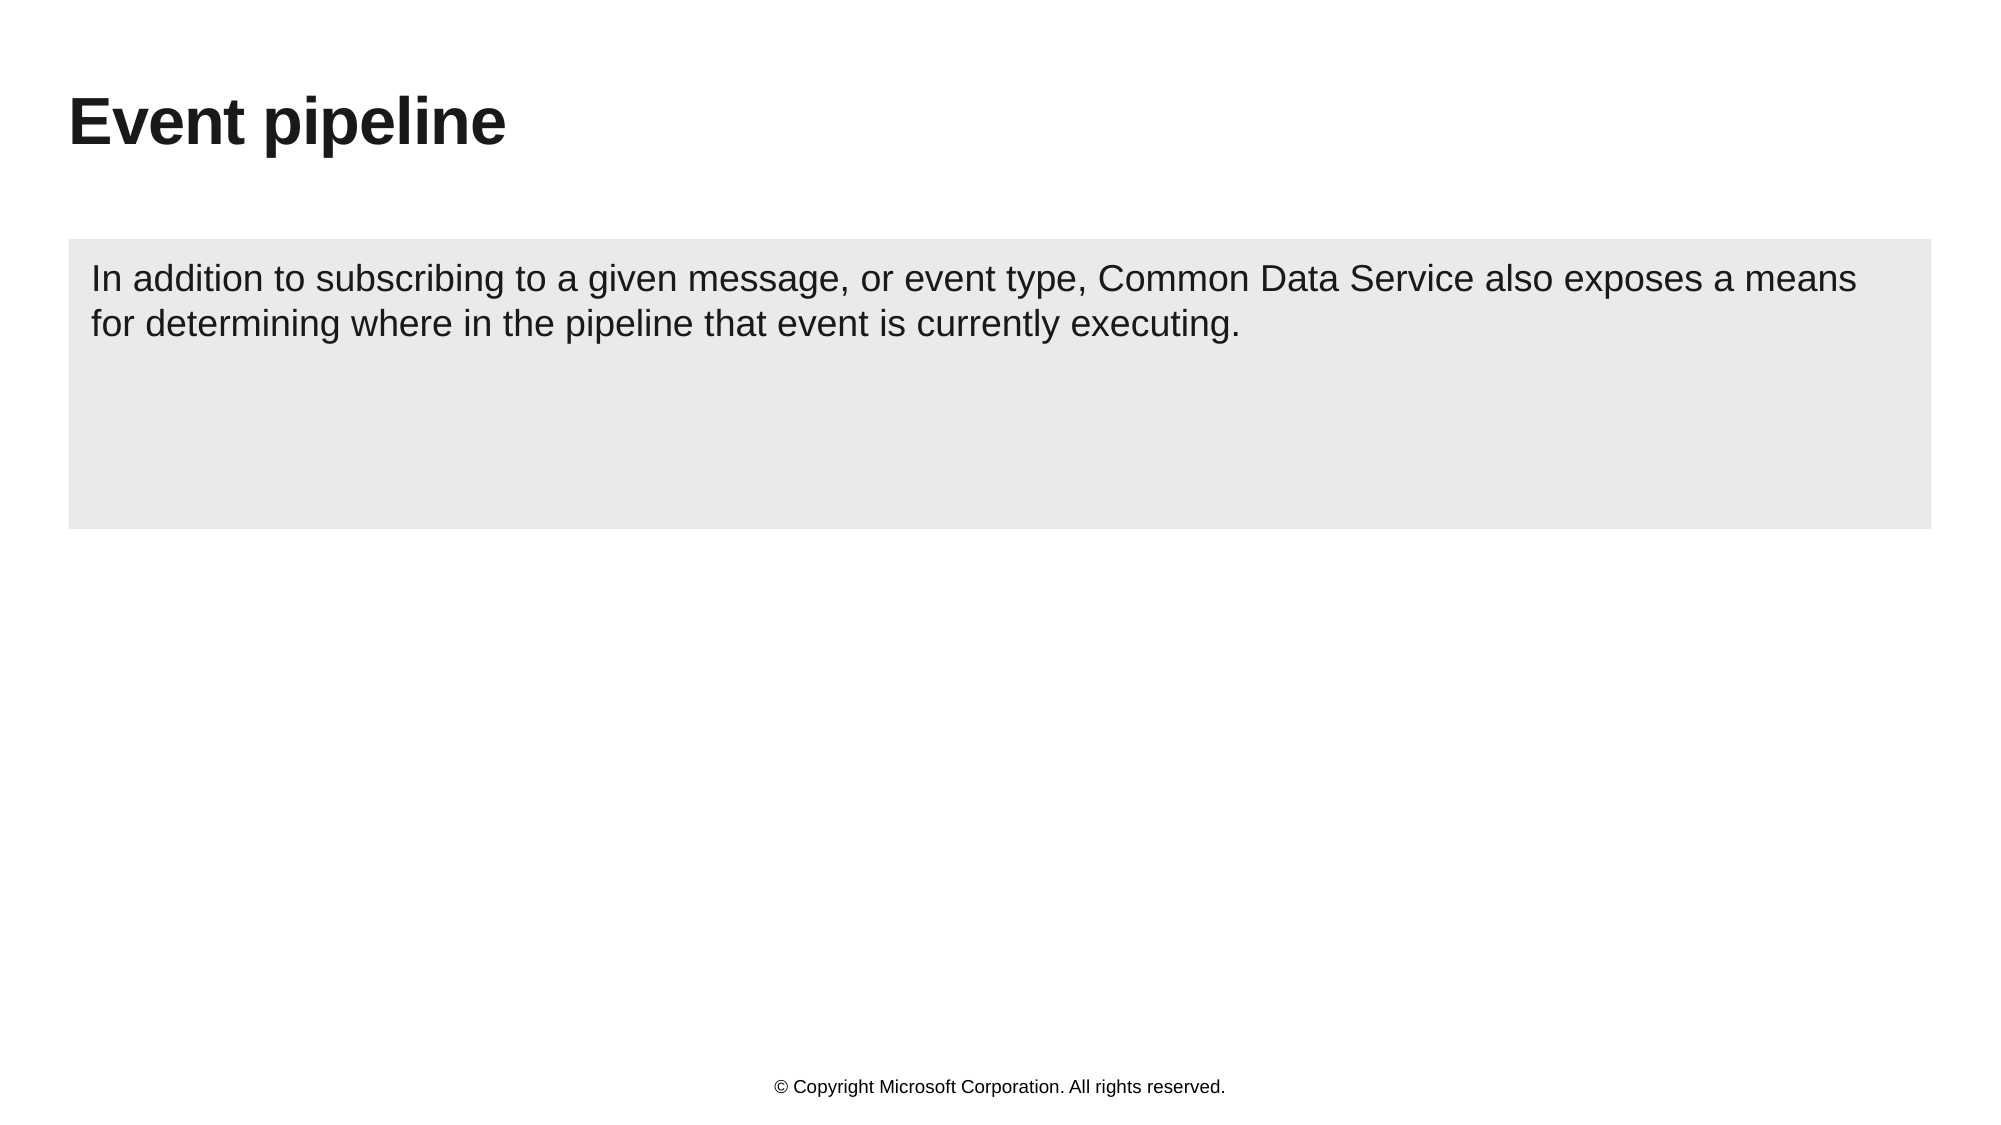

# Event pipeline
In addition to subscribing to a given message, or event type, Common Data Service also exposes a means for determining where in the pipeline that event is currently executing.